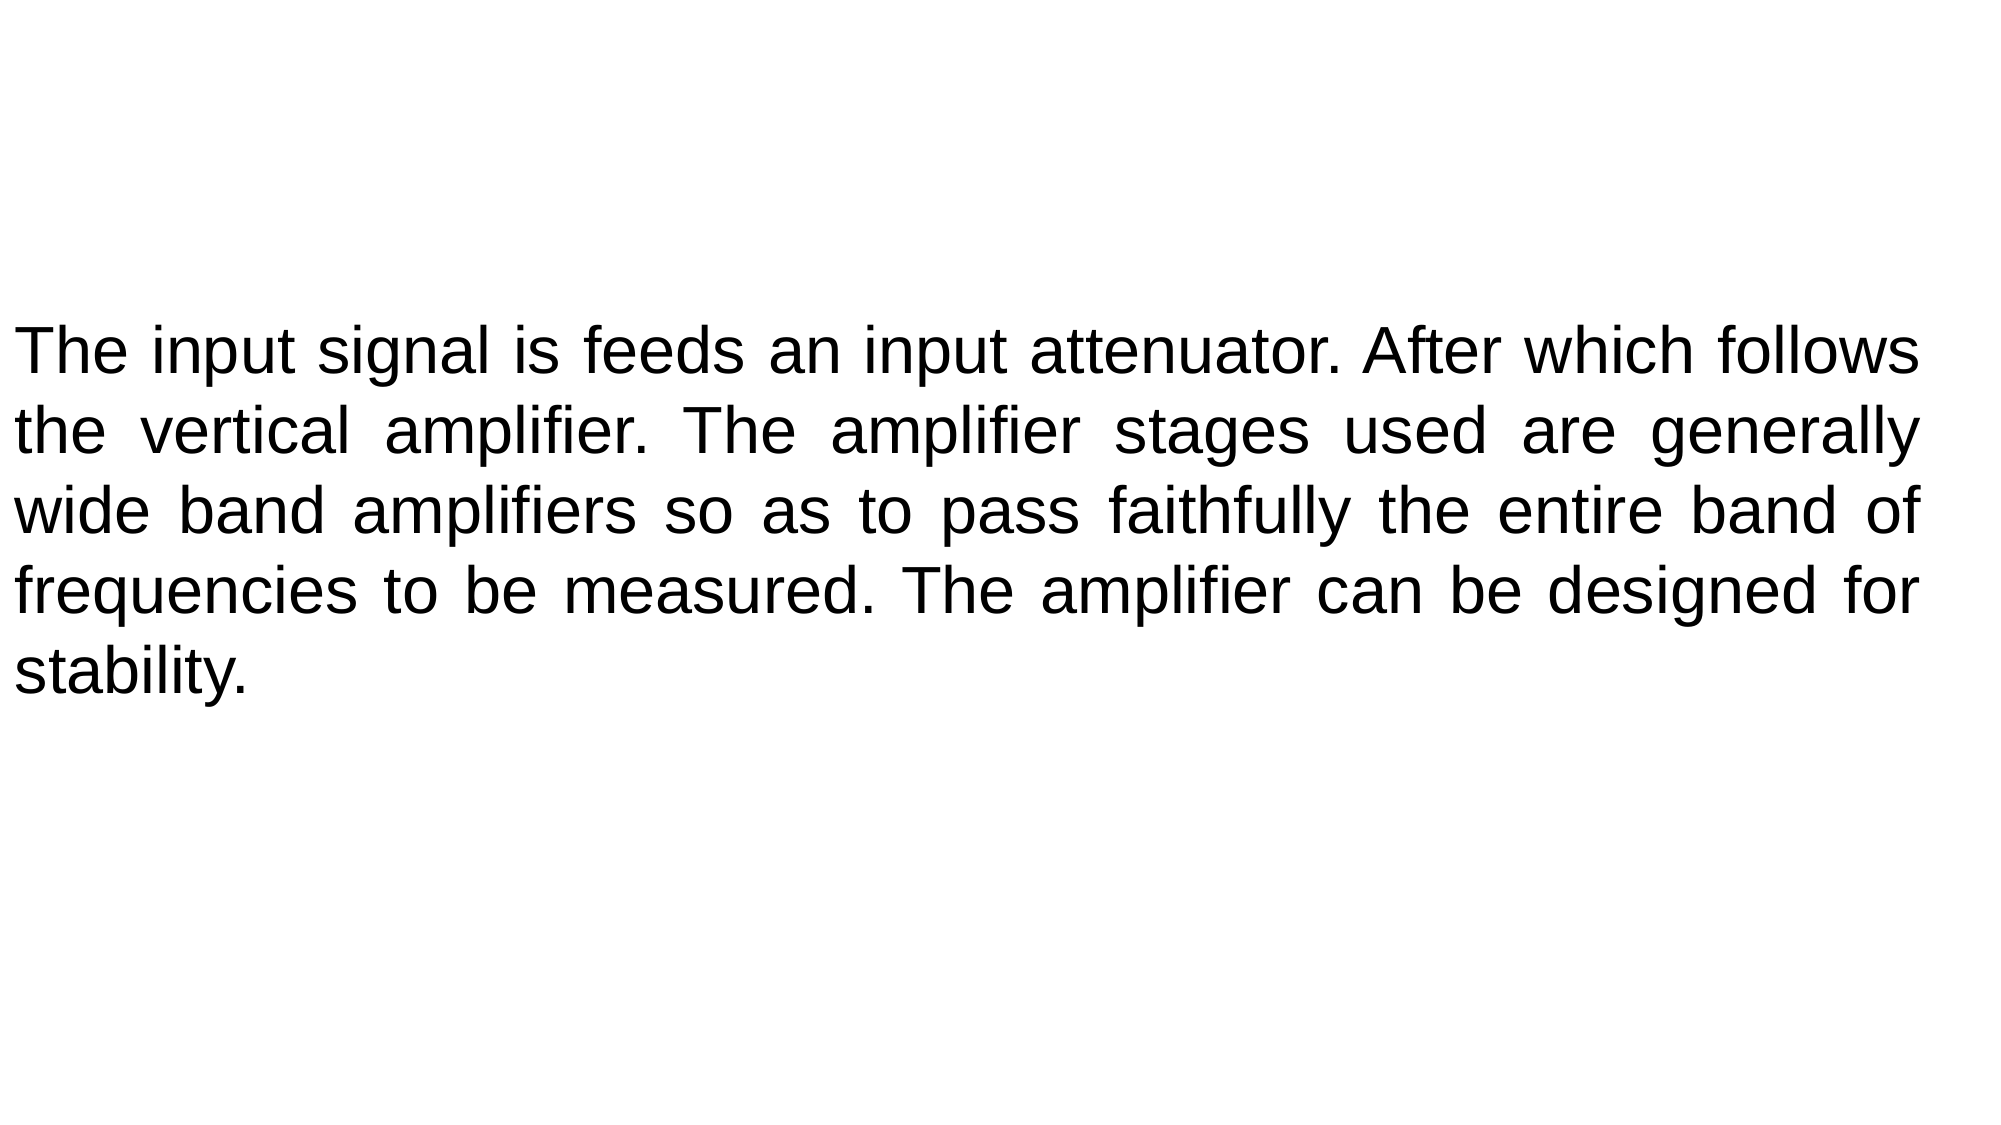

The input signal is feeds an input attenuator. After which follows the vertical amplifier. The amplifier stages used are generally wide band amplifiers so as to pass faithfully the entire band of frequencies to be measured. The amplifier can be designed for stability.